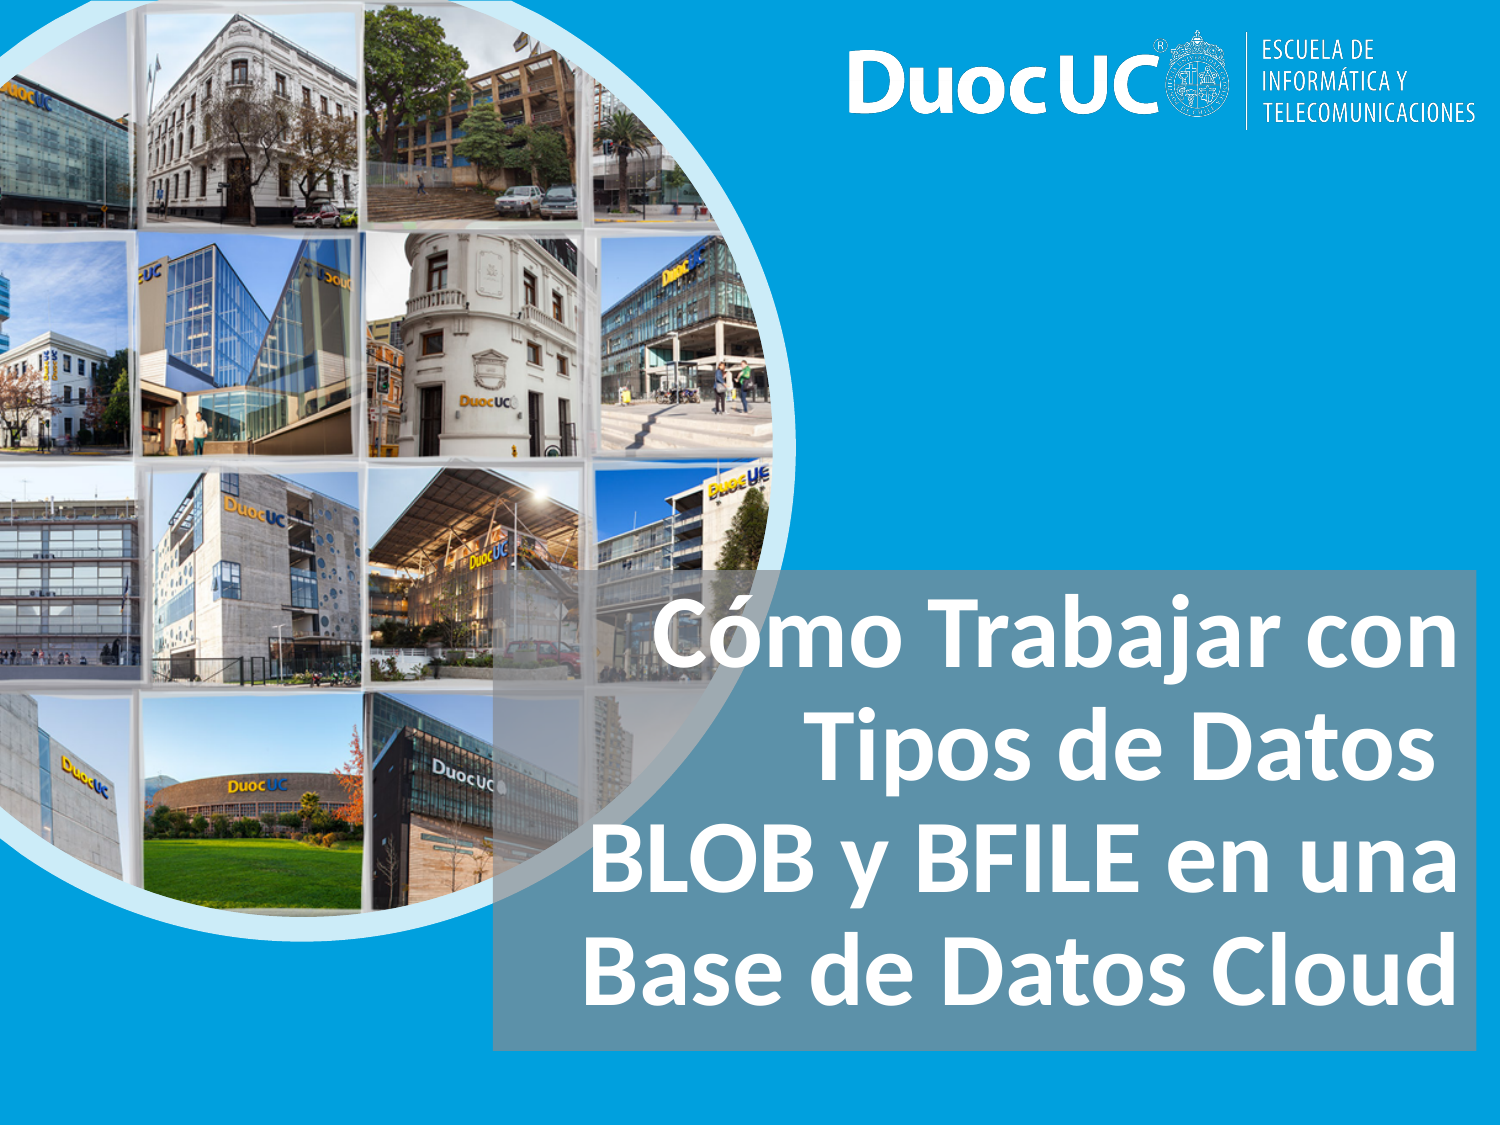

# Cómo Trabajar con Tipos de Datos BLOB y BFILE en una Base de Datos Cloud